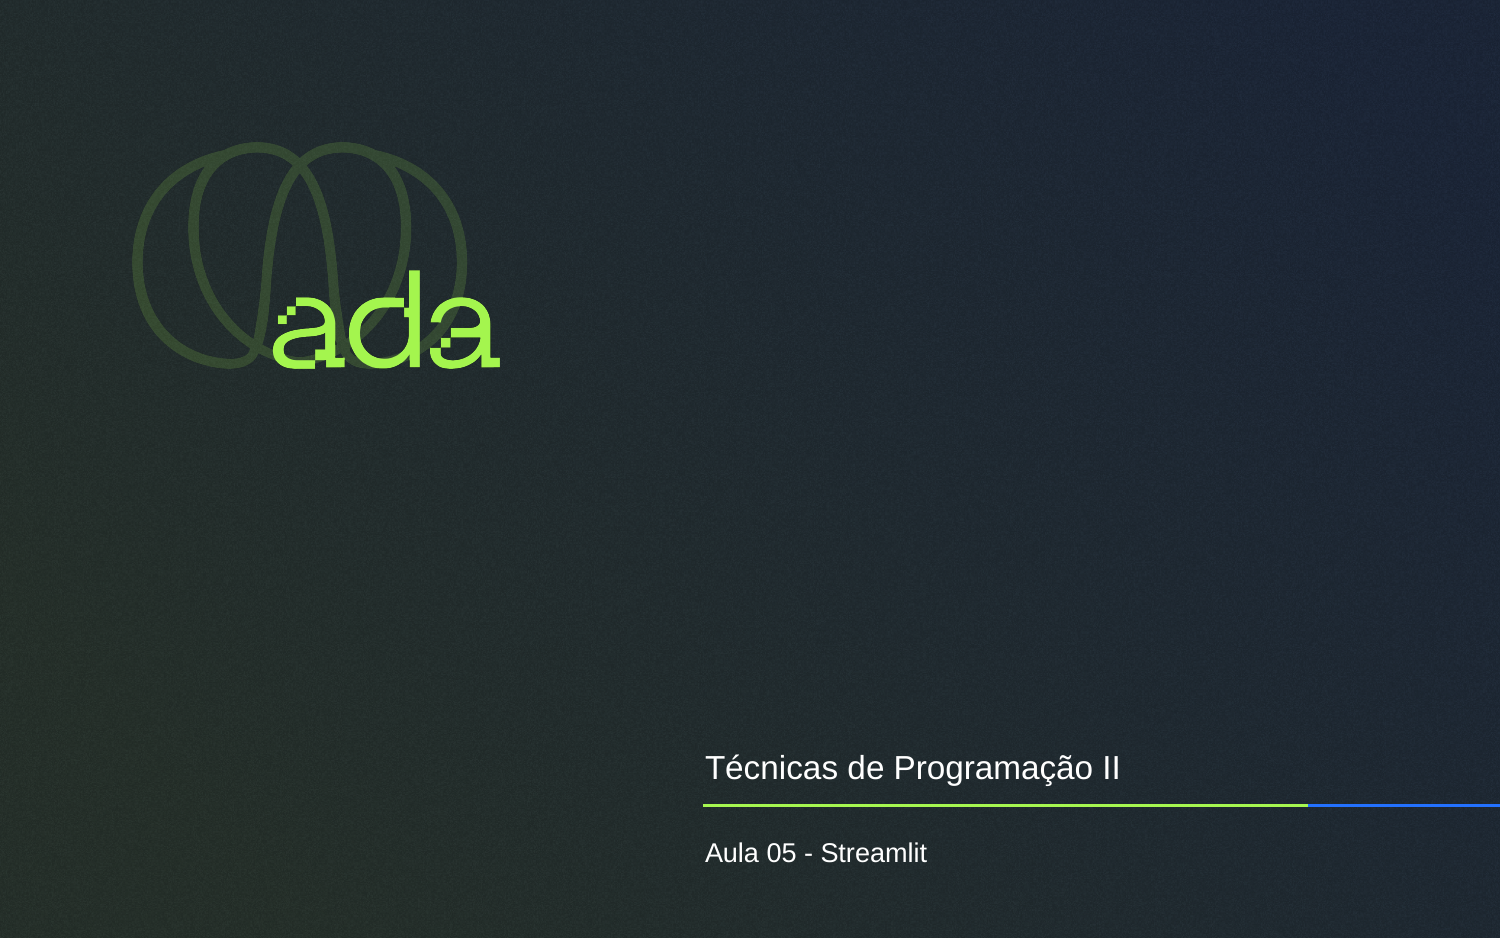

Técnicas de Programação II
Aula 05 - Streamlit